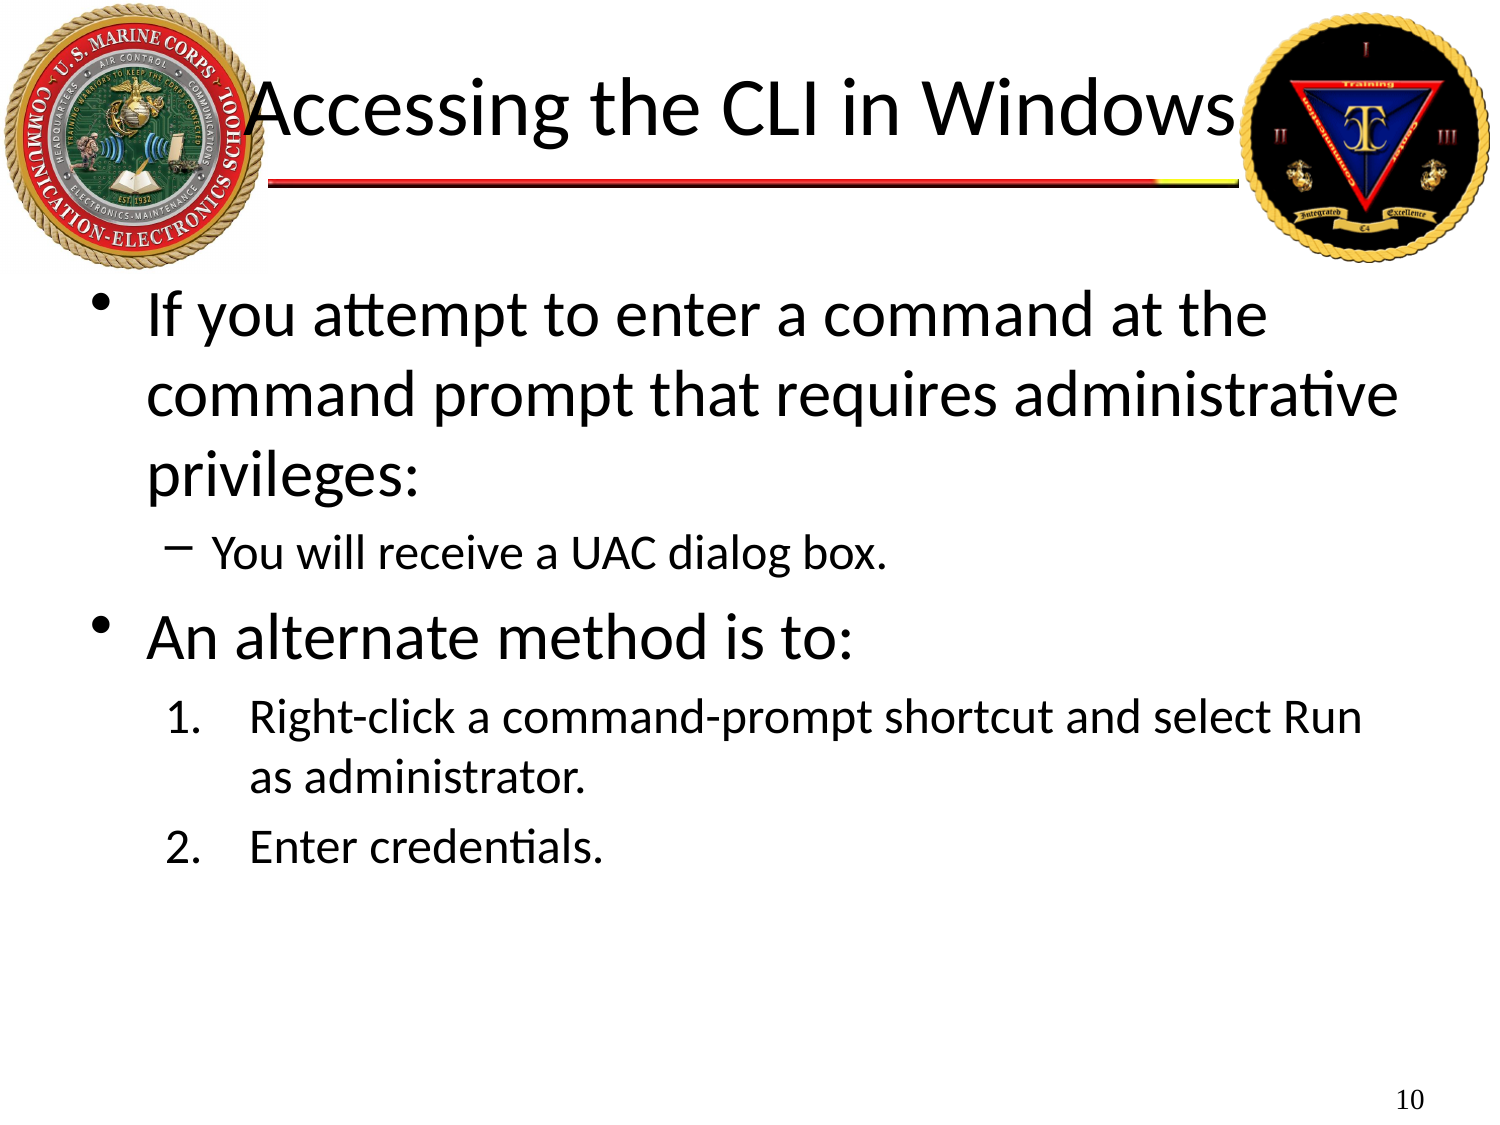

# Accessing the CLI in Windows
If you attempt to enter a command at the command prompt that requires administrative privileges:
You will receive a UAC dialog box.
An alternate method is to:
Right-click a command-prompt shortcut and select Run as administrator.
Enter credentials.